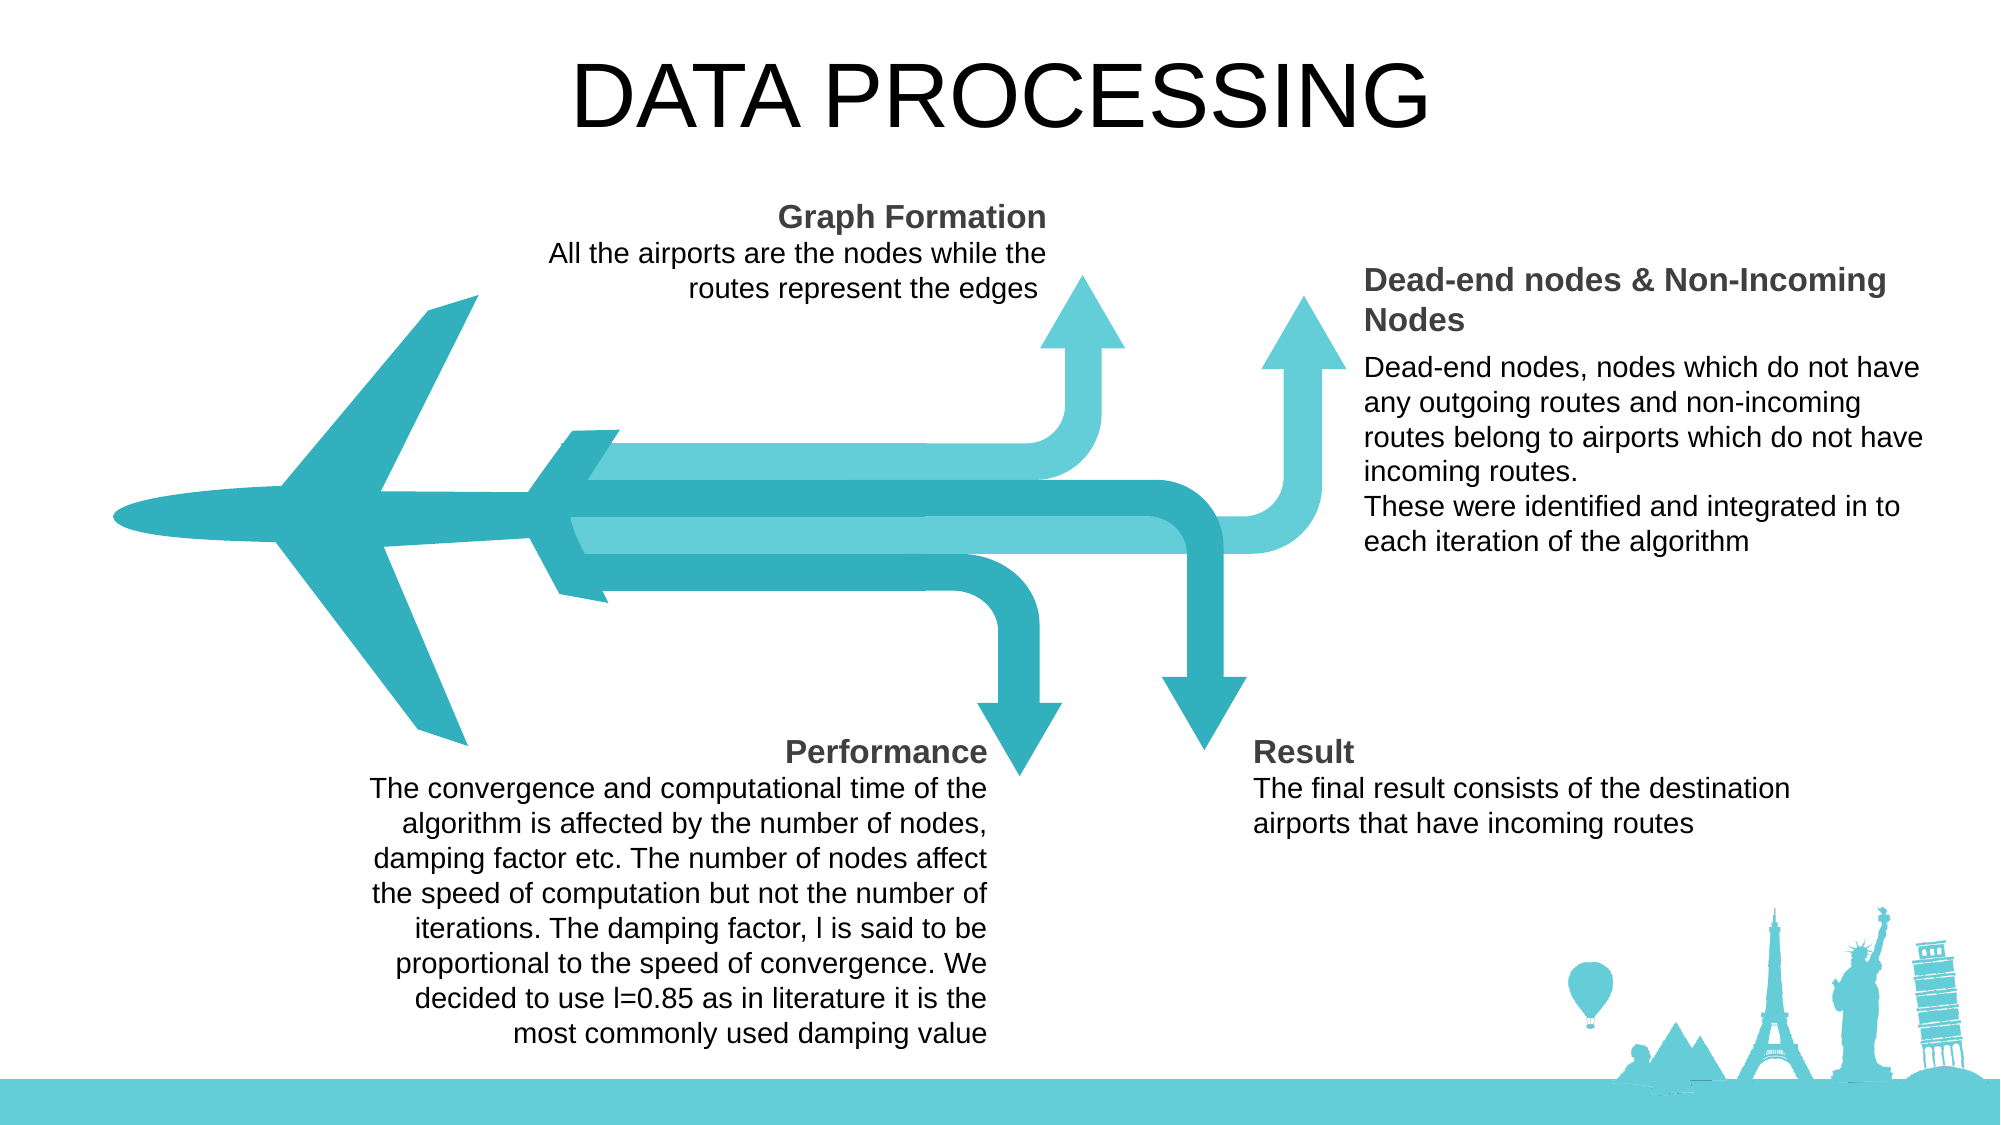

DATA PROCESSING
Graph Formation
All the airports are the nodes while the routes represent the edges
Dead-end nodes & Non-Incoming Nodes
Dead-end nodes, nodes which do not have any outgoing routes and non-incoming routes belong to airports which do not have incoming routes.
These were identified and integrated in to each iteration of the algorithm

Performance
The convergence and computational time of the algorithm is affected by the number of nodes, damping factor etc. The number of nodes affect the speed of computation but not the number of iterations. The damping factor, l is said to be proportional to the speed of convergence. We decided to use l=0.85 as in literature it is the most commonly used damping value
Result
The final result consists of the destination airports that have incoming routes